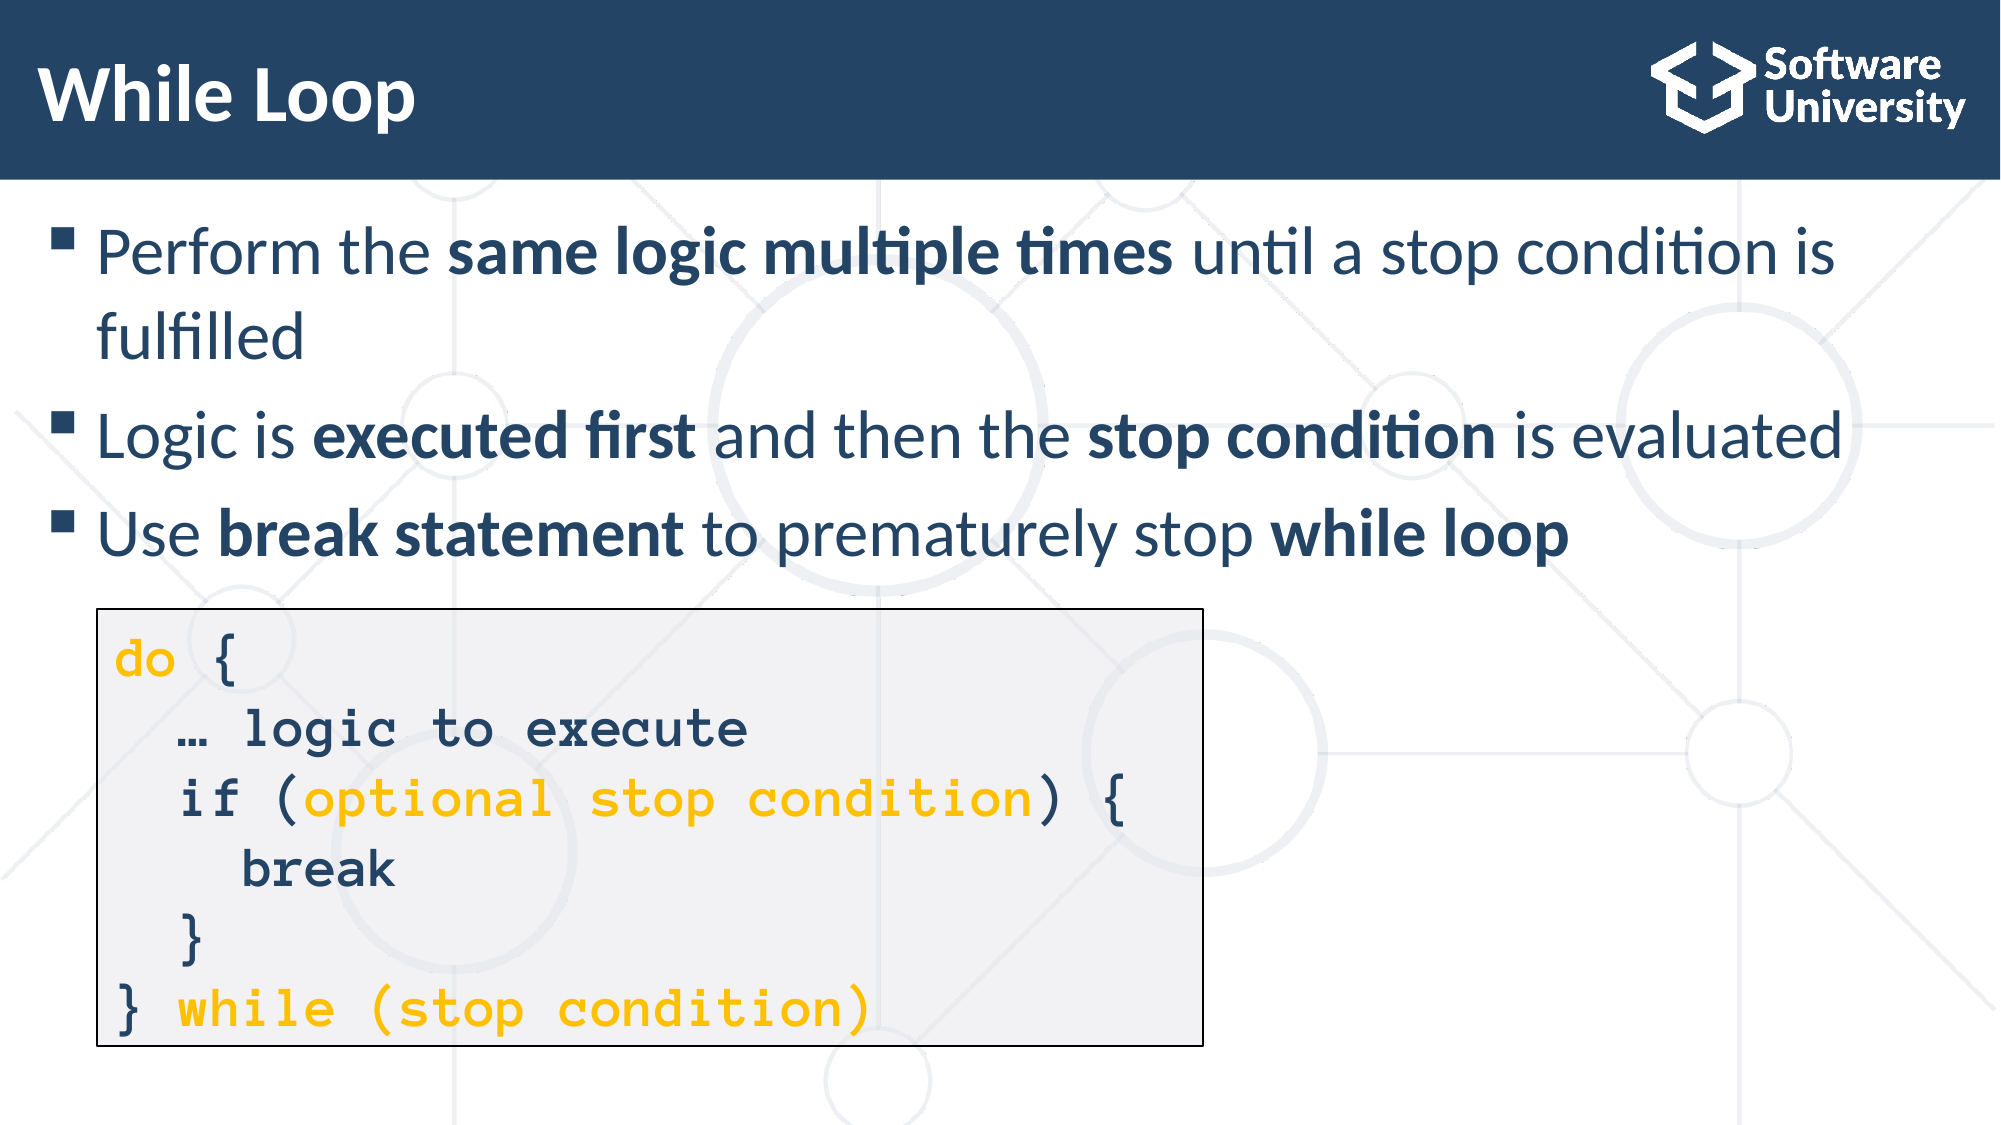

# While Loop
Perform the same logic multiple times until a stop condition is fulfilled
Logic is executed first and then the stop condition is evaluated
Use break statement to prematurely stop while loop
do {
  … logic to execute
  if (optional stop condition) {
    break
  }
} while (stop condition)